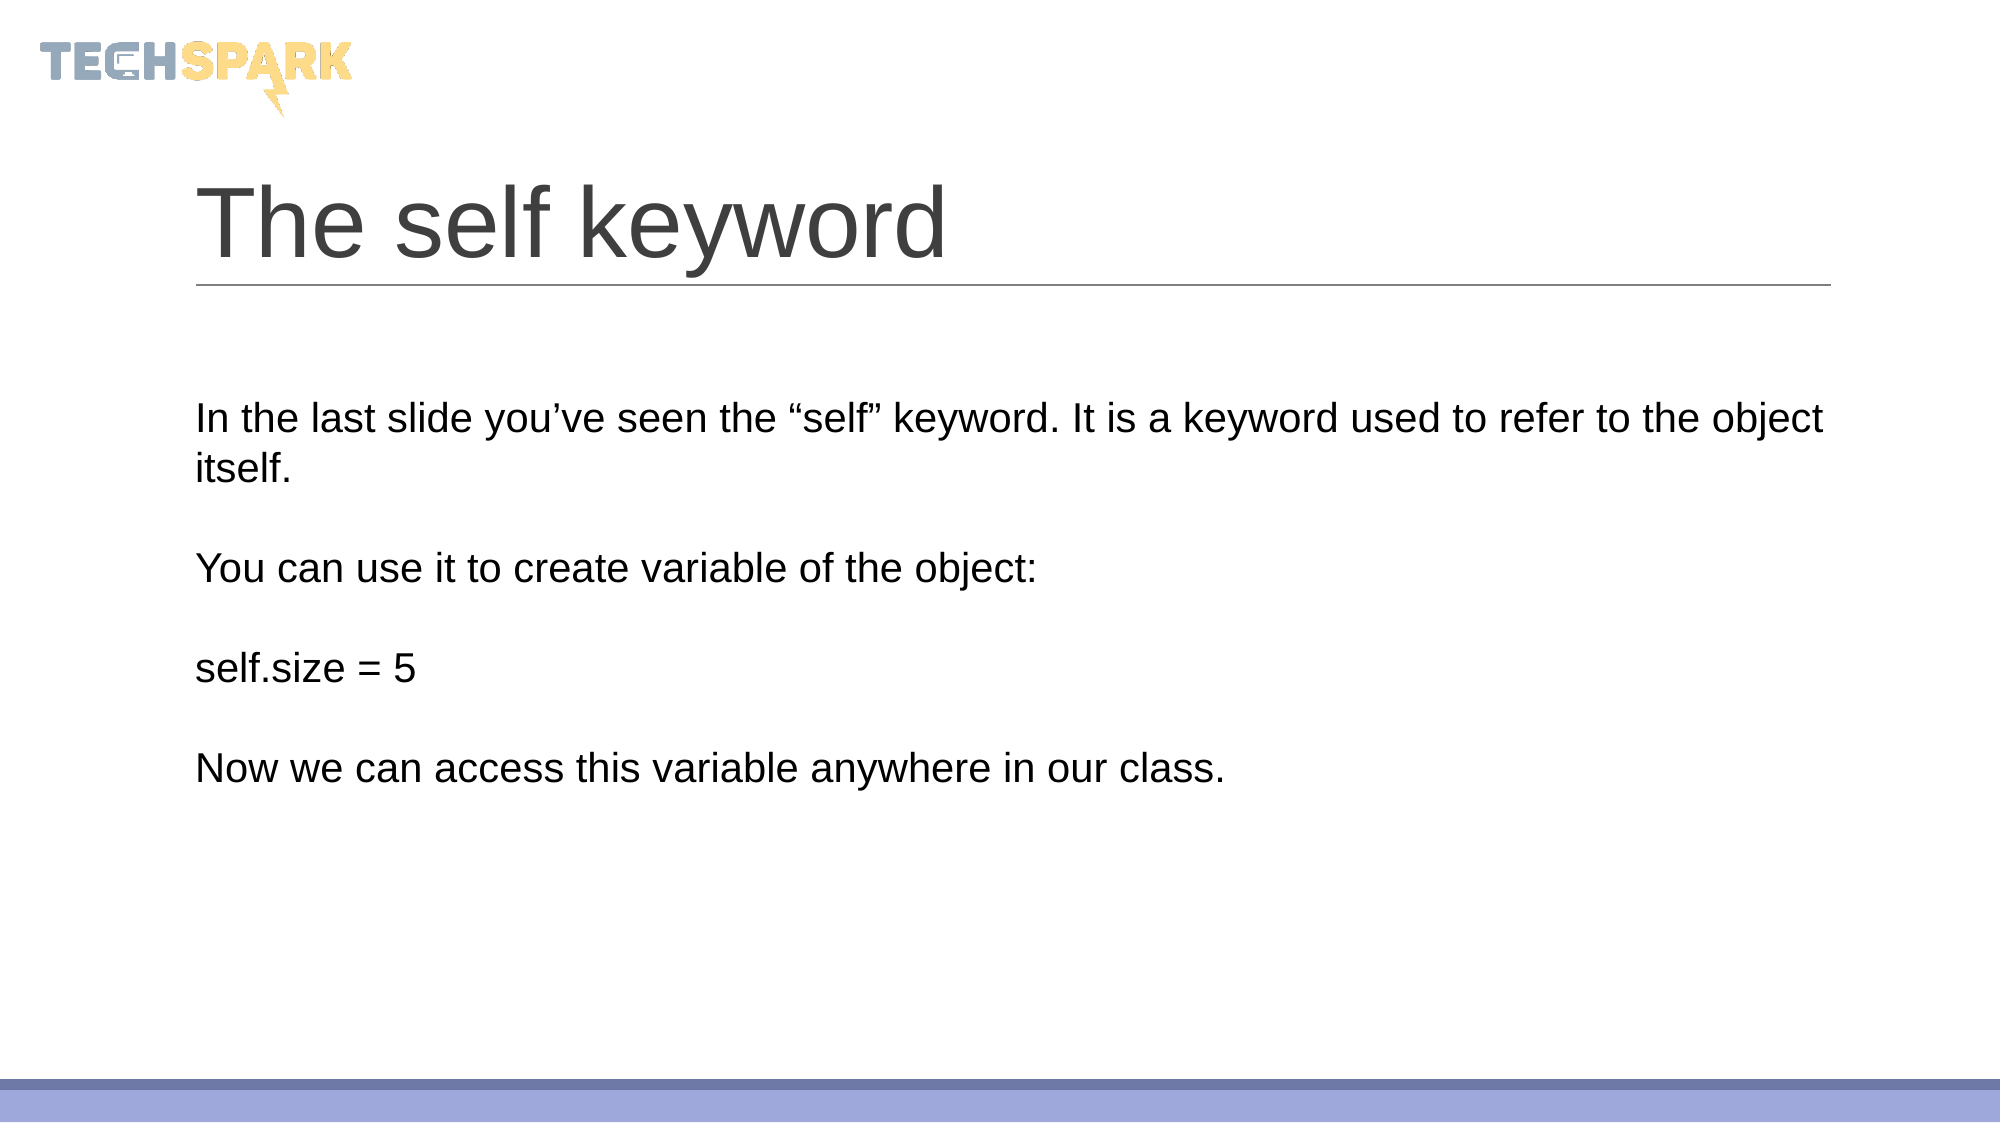

# The self keyword
In the last slide you’ve seen the “self” keyword. It is a keyword used to refer to the object itself.

You can use it to create variable of the object:

self.size = 5

Now we can access this variable anywhere in our class.